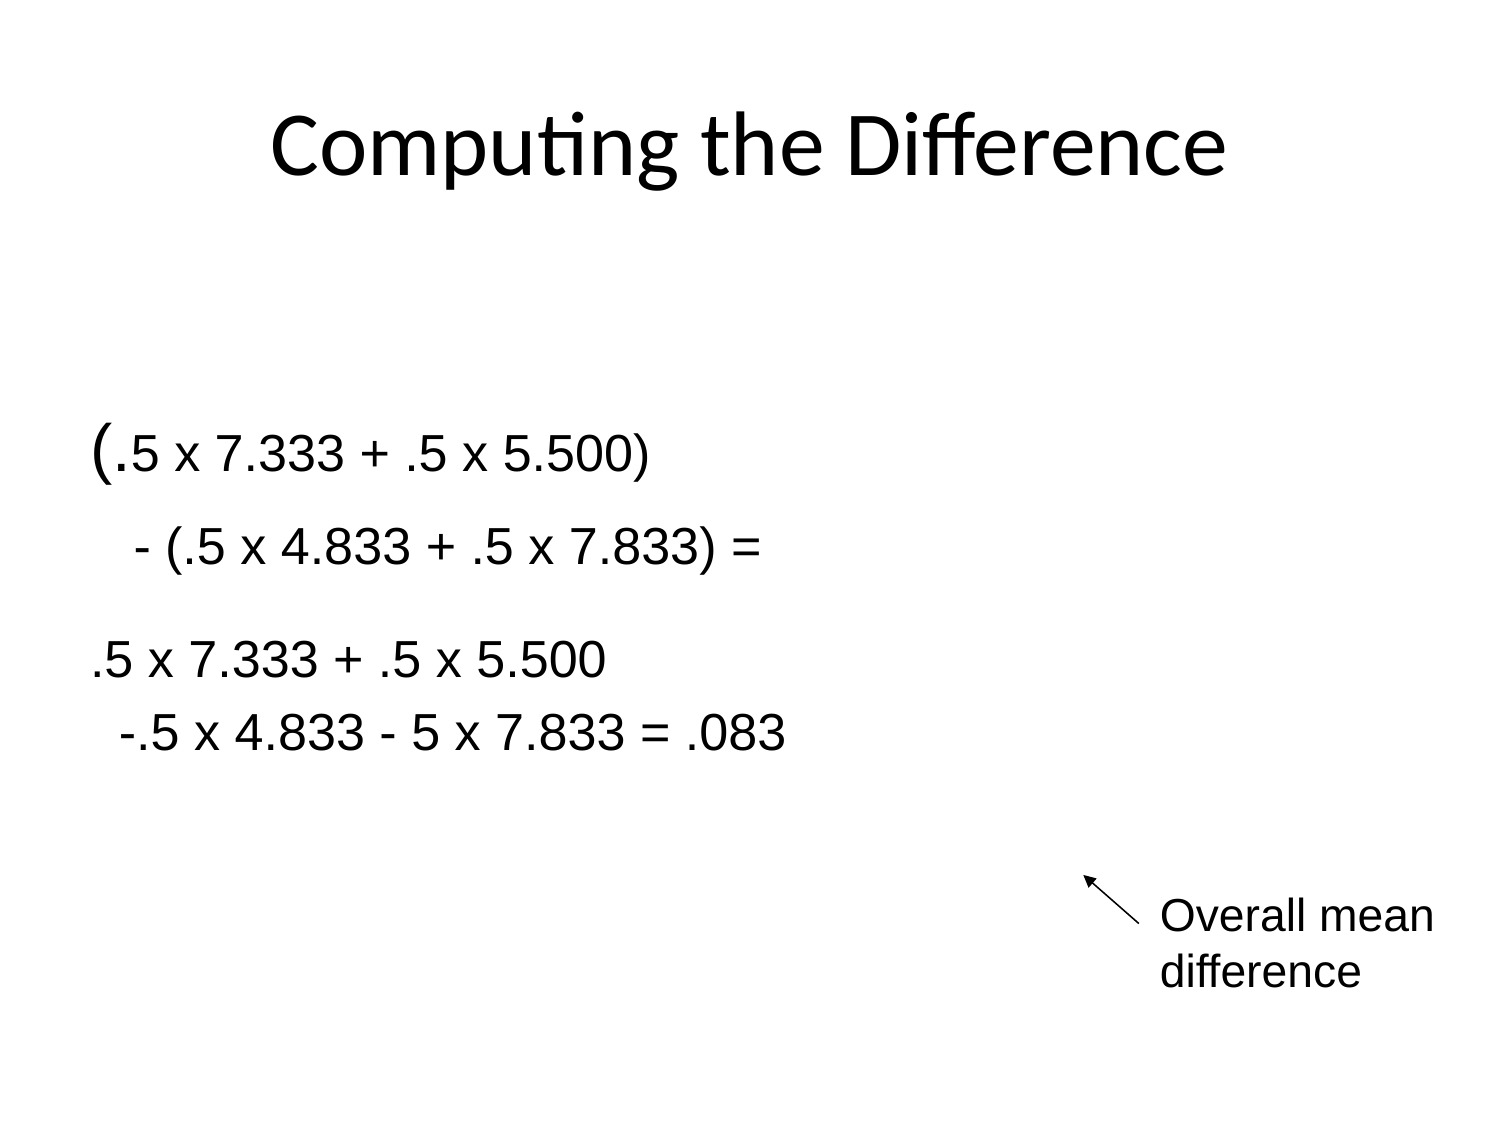

# Computing the Difference

(.5 x 7.333 + .5 x 5.500)
   - (.5 x 4.833 + .5 x 7.833) =

.5 x 7.333 + .5 x 5.500
  -.5 x 4.833 - 5 x 7.833 = .083

Overall mean difference